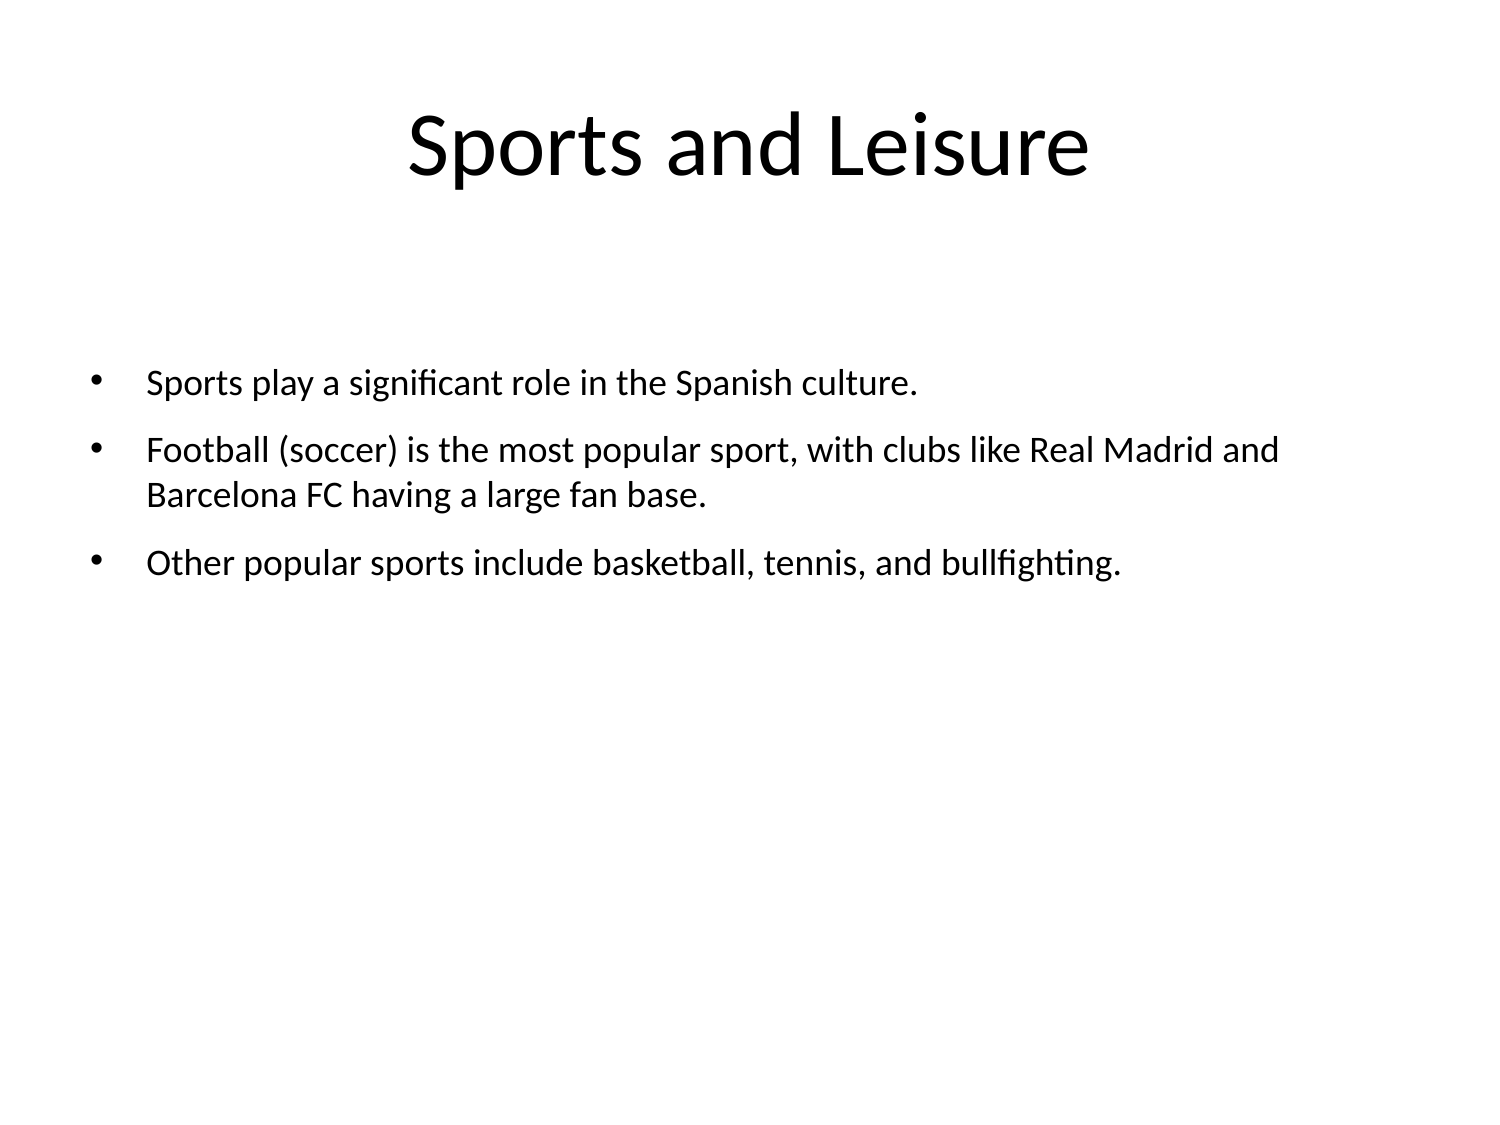

# Sports and Leisure

Sports play a significant role in the Spanish culture.
Football (soccer) is the most popular sport, with clubs like Real Madrid and Barcelona FC having a large fan base.
Other popular sports include basketball, tennis, and bullfighting.